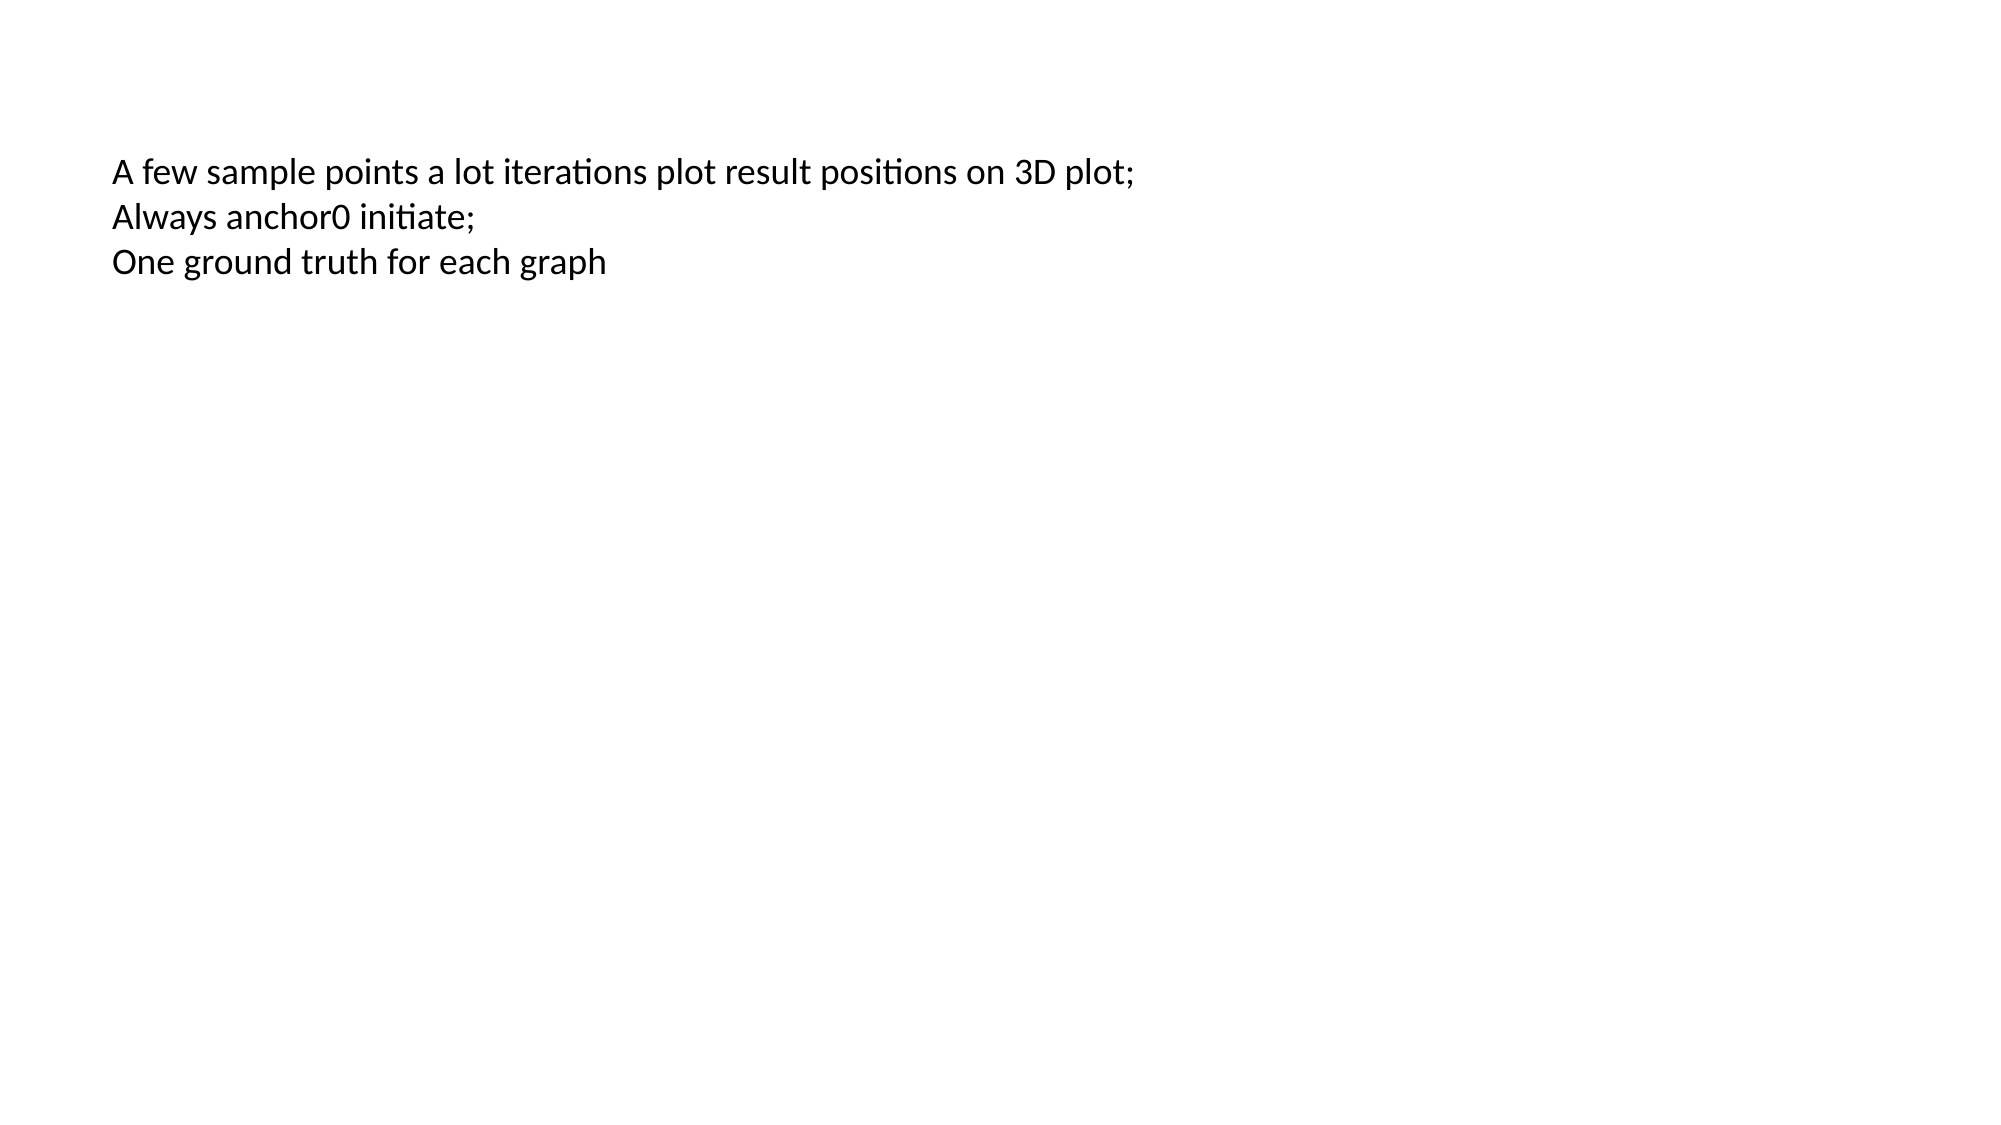

A few sample points a lot iterations plot result positions on 3D plot;
Always anchor0 initiate;
One ground truth for each graph